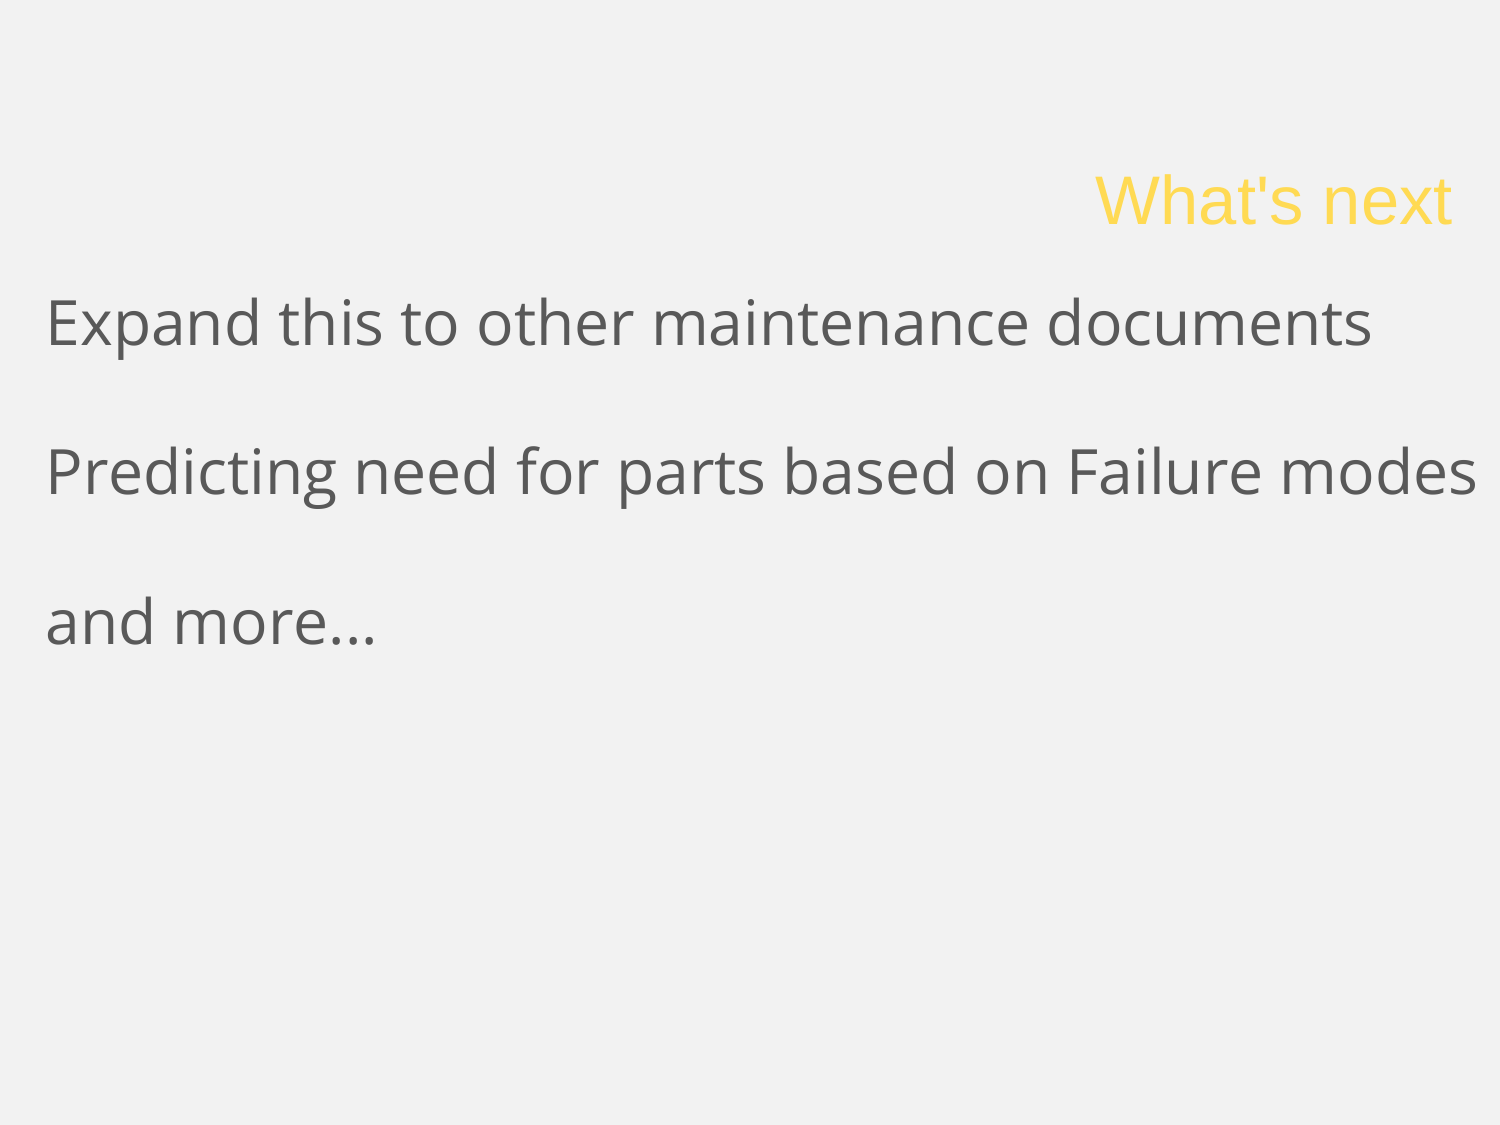

What's next
Expand this to other maintenance documents

Predicting need for parts based on Failure modes

and more...